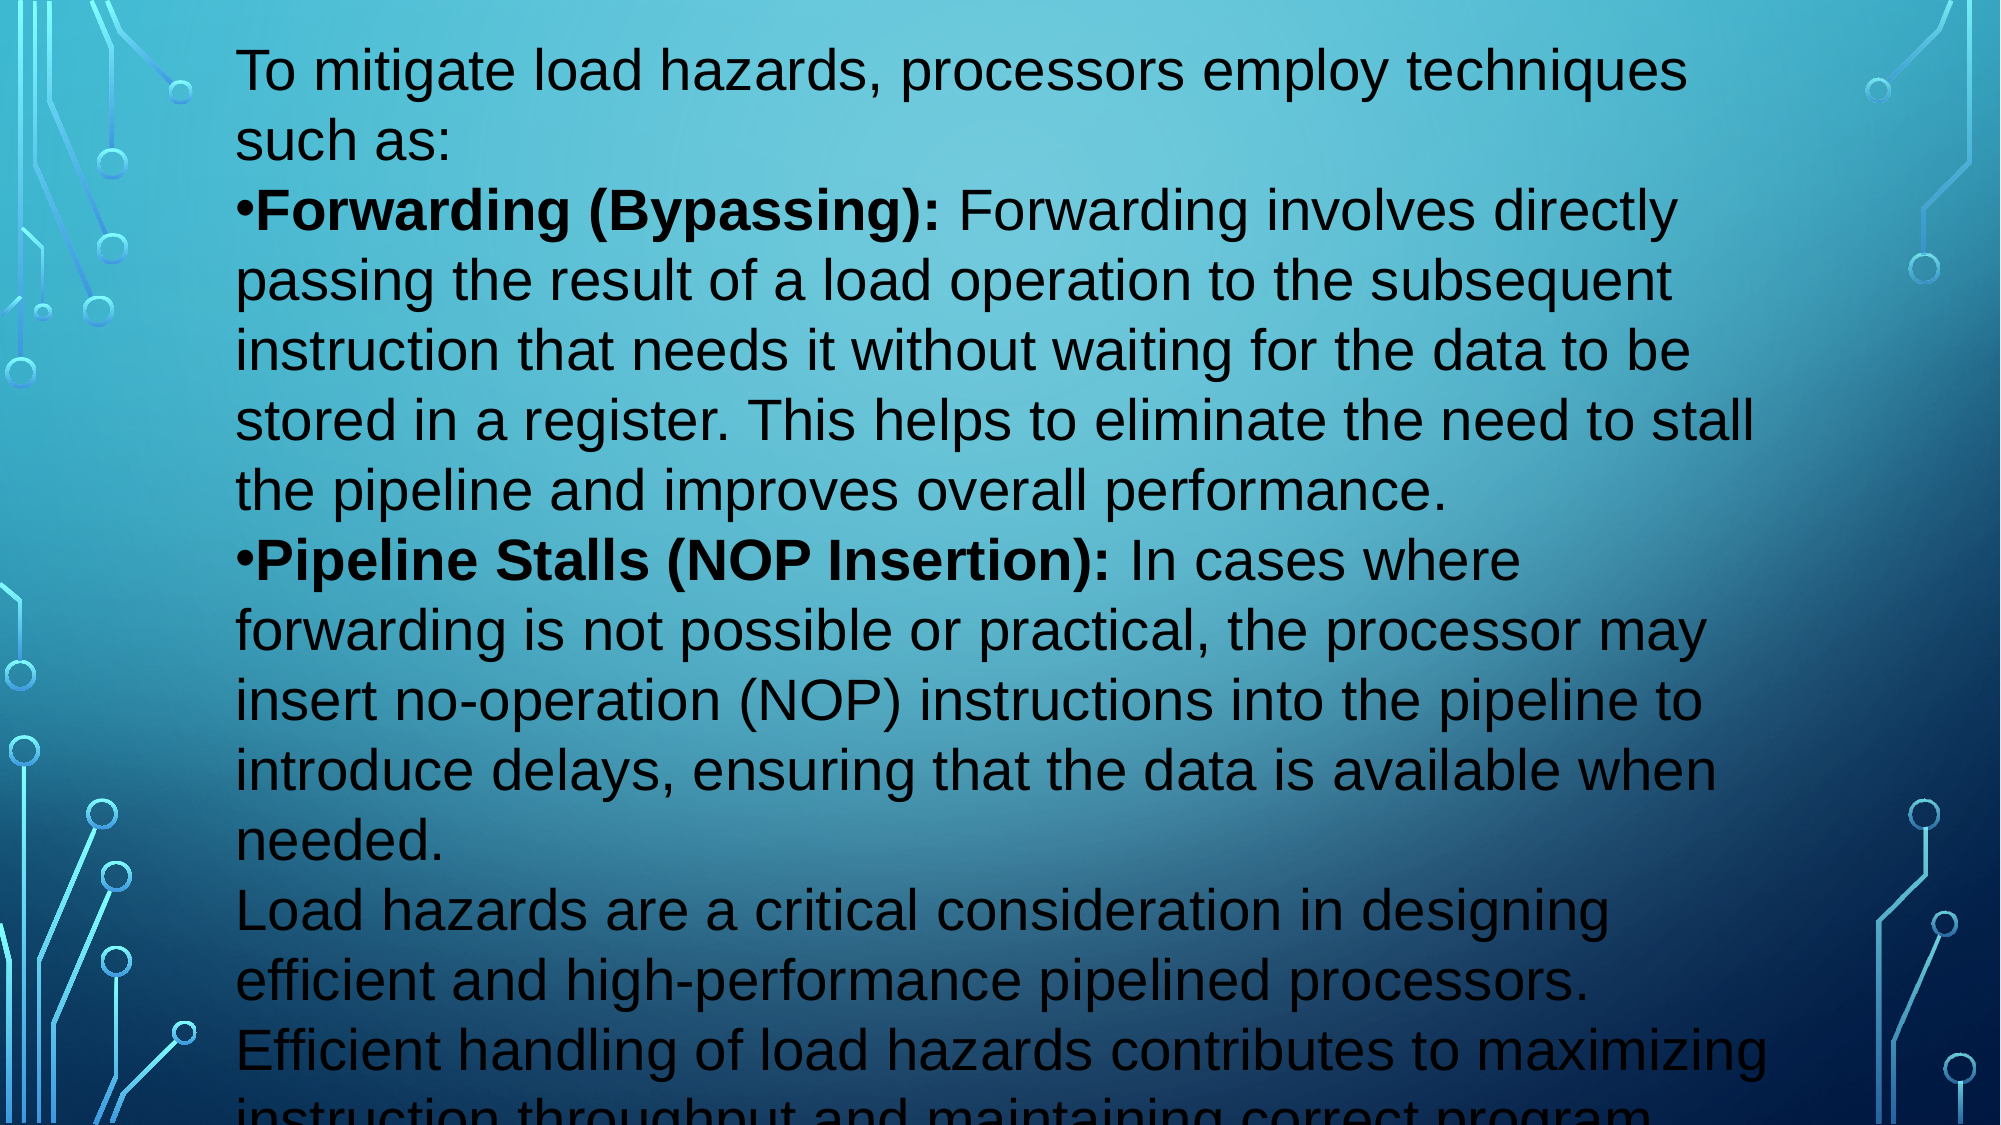

To mitigate load hazards, processors employ techniques such as:
Forwarding (Bypassing): Forwarding involves directly passing the result of a load operation to the subsequent instruction that needs it without waiting for the data to be stored in a register. This helps to eliminate the need to stall the pipeline and improves overall performance.
Pipeline Stalls (NOP Insertion): In cases where forwarding is not possible or practical, the processor may insert no-operation (NOP) instructions into the pipeline to introduce delays, ensuring that the data is available when needed.
Load hazards are a critical consideration in designing efficient and high-performance pipelined processors. Efficient handling of load hazards contributes to maximizing instruction throughput and maintaining correct program execution.